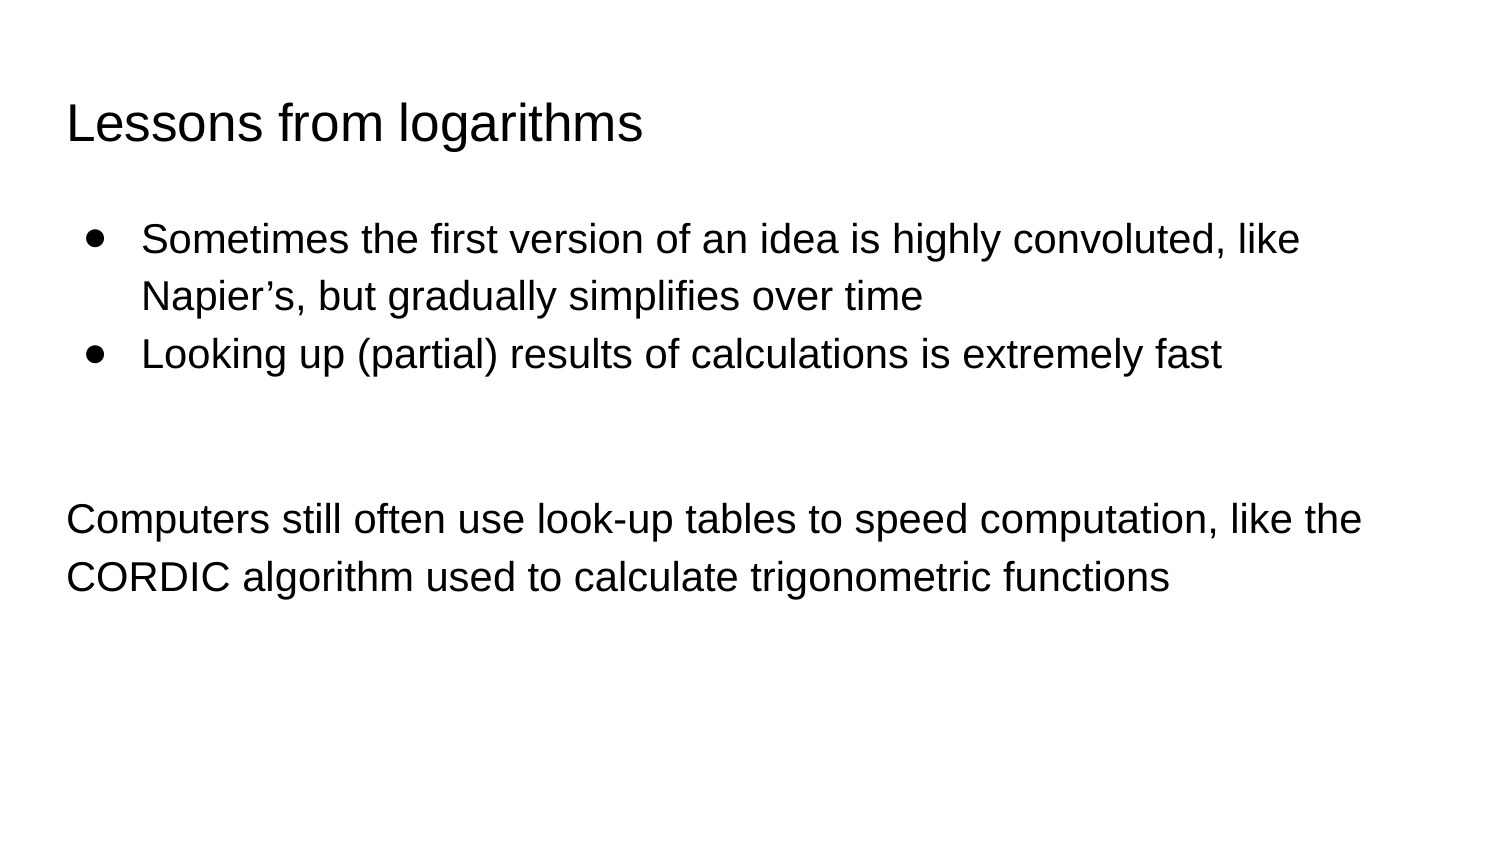

# Lessons from logarithms
Sometimes the first version of an idea is highly convoluted, like Napier’s, but gradually simplifies over time
Looking up (partial) results of calculations is extremely fast

Computers still often use look-up tables to speed computation, like the CORDIC algorithm used to calculate trigonometric functions